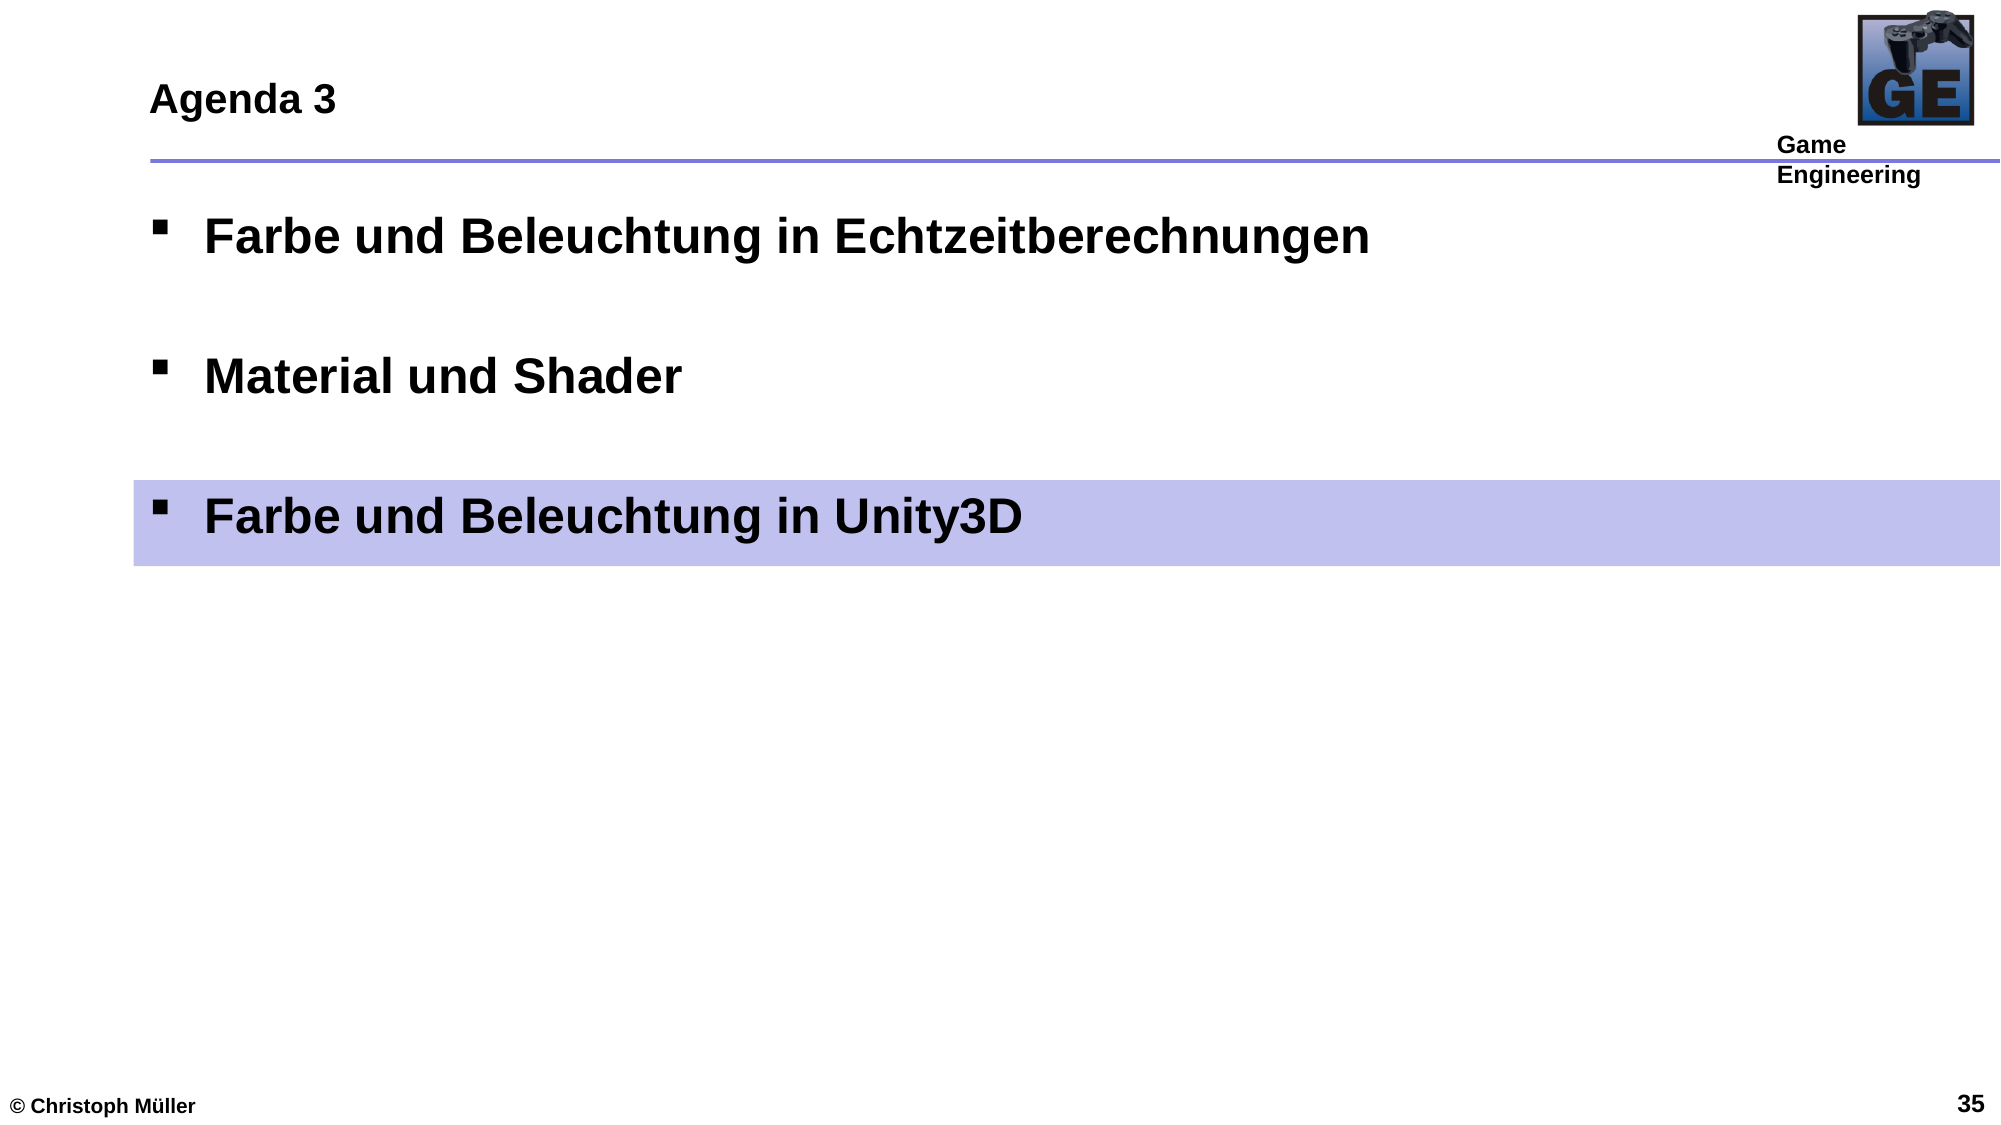

# Agenda 3
Farbe und Beleuchtung in Echtzeitberechnungen

Material und Shader

Farbe und Beleuchtung in Unity3D